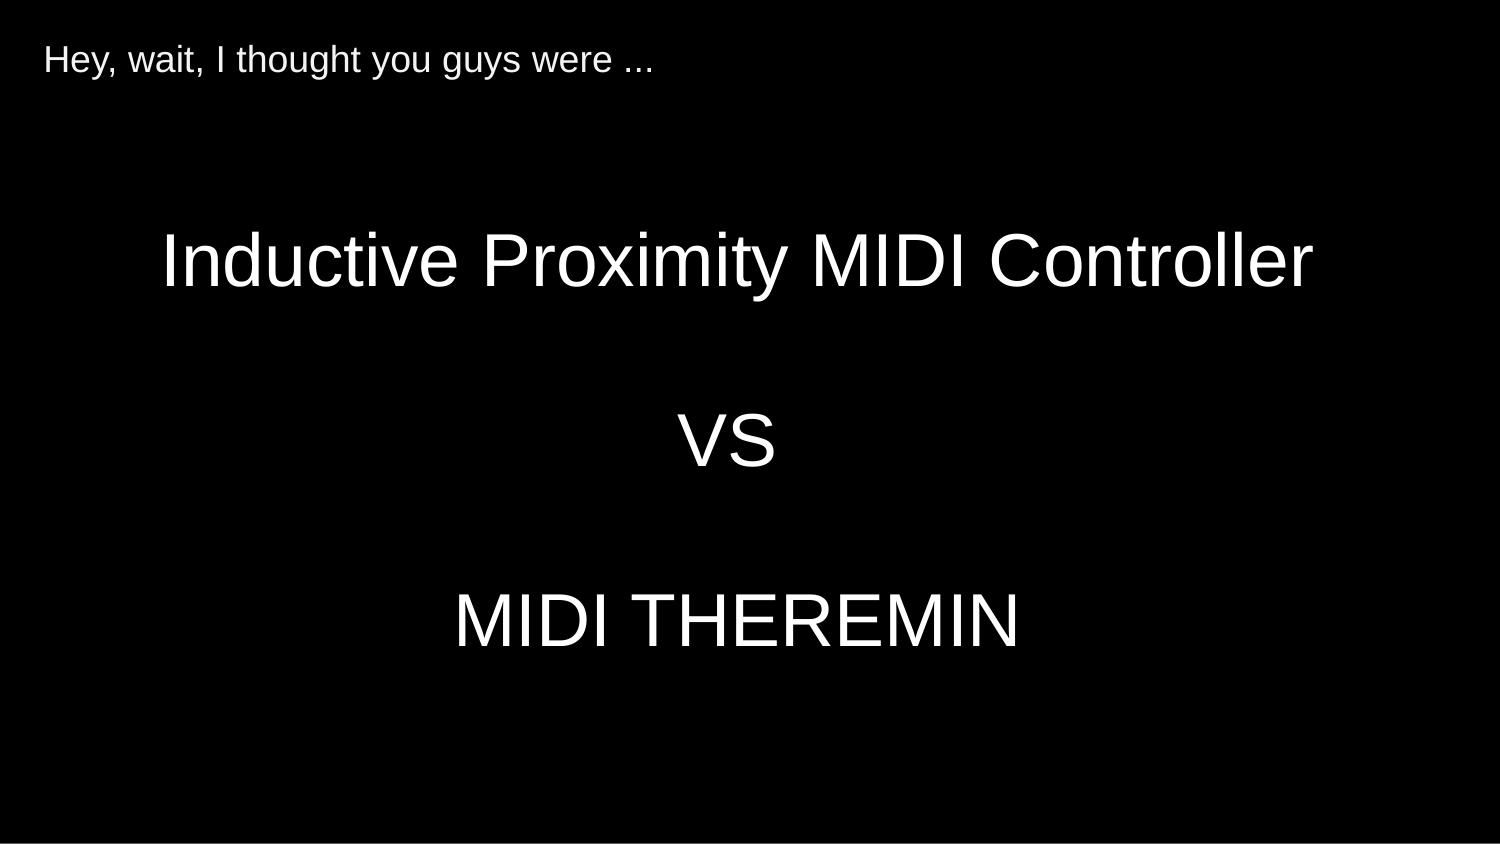

Hey, wait, I thought you guys were ...
# Inductive Proximity MIDI Controller

VS

MIDI THEREMIN